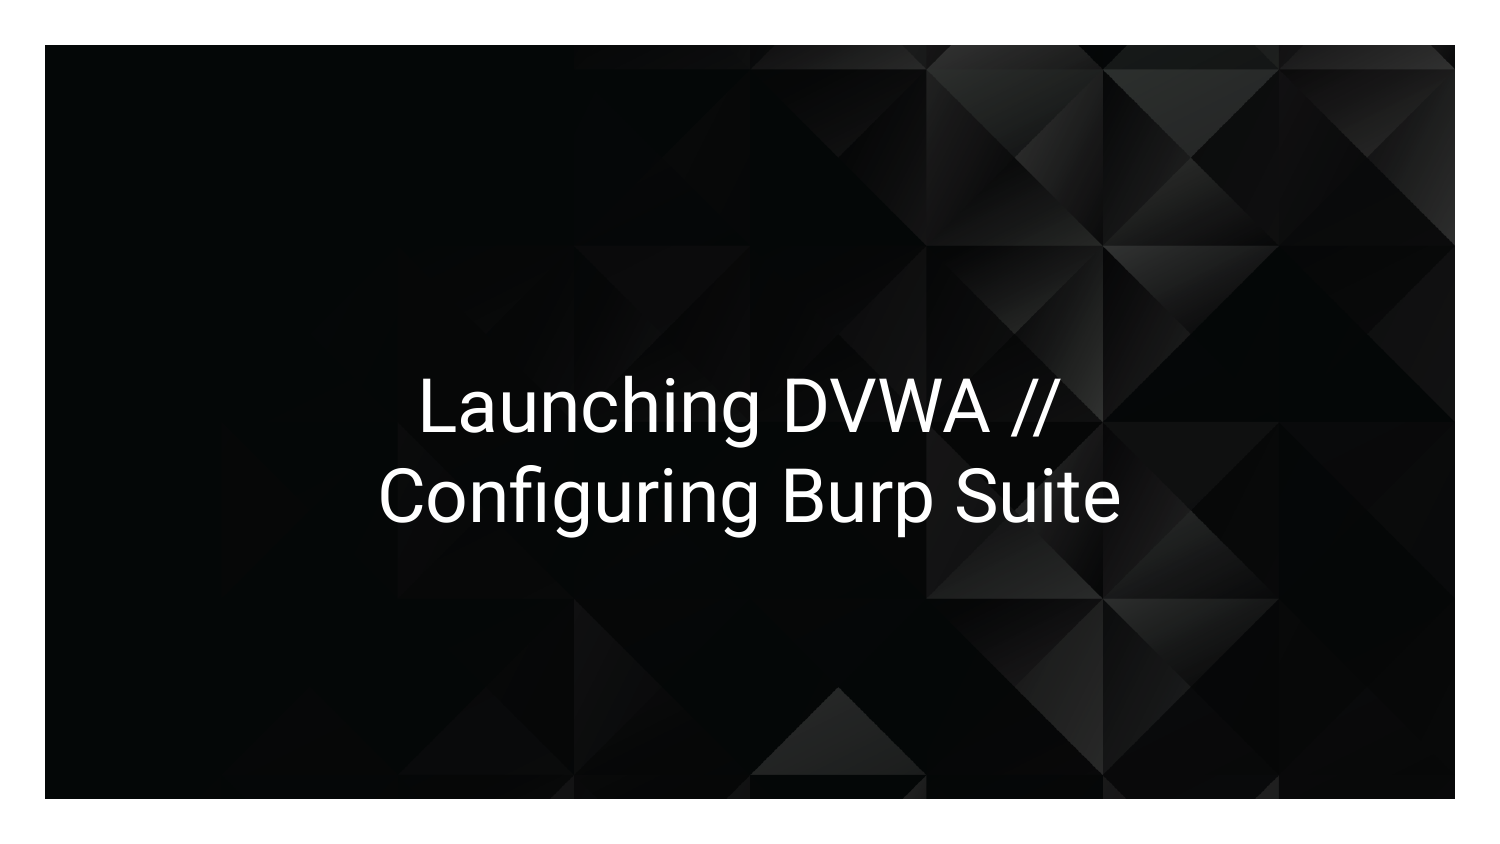

# Launching DVWA //
Configuring Burp Suite